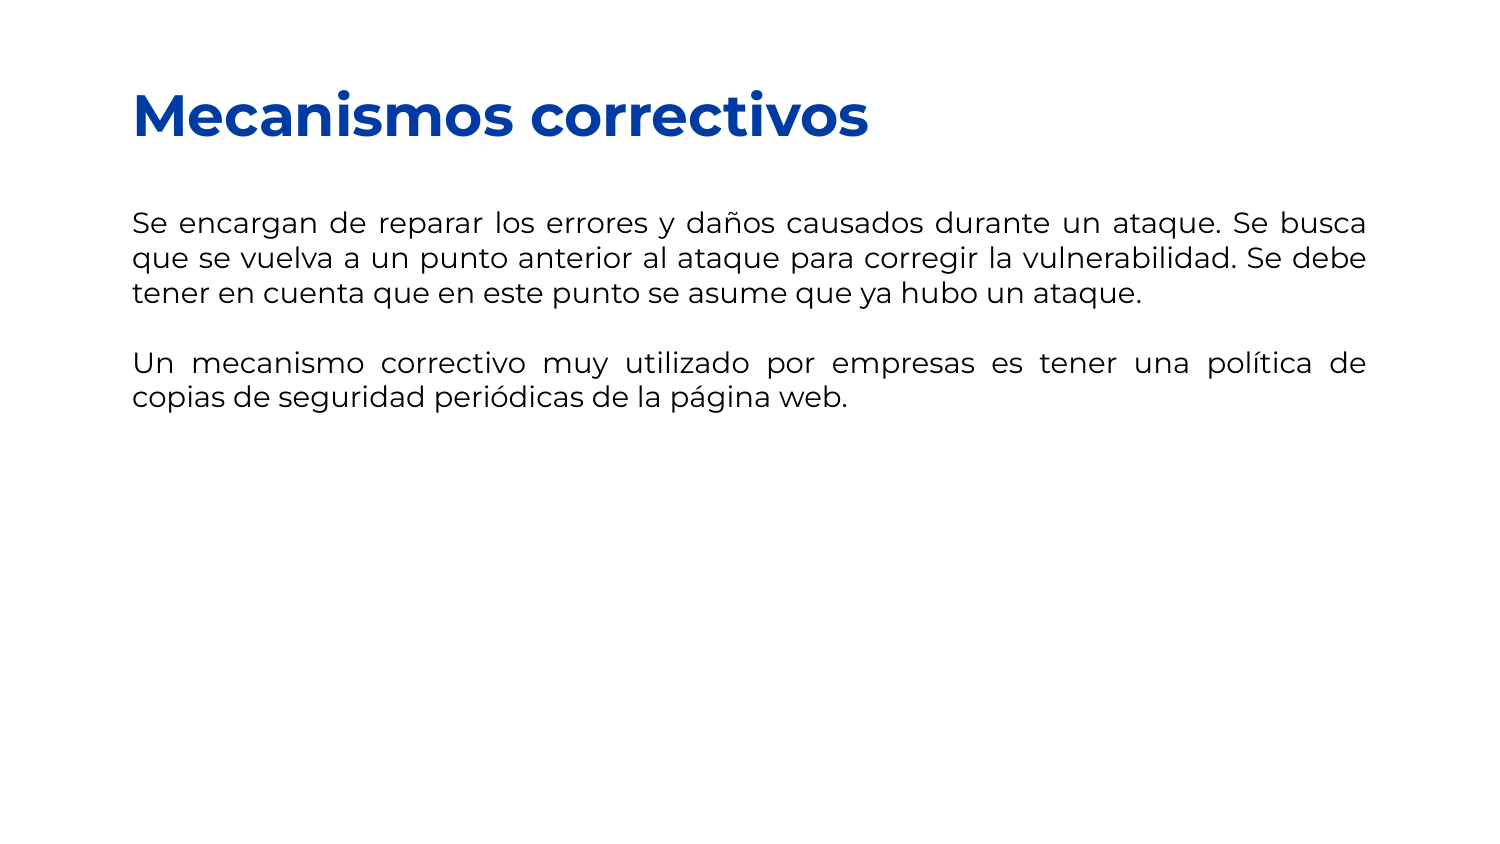

# Mecanismos correctivos
Se encargan de reparar los errores y daños causados durante un ataque. Se busca que se vuelva a un punto anterior al ataque para corregir la vulnerabilidad. Se debe tener en cuenta que en este punto se asume que ya hubo un ataque.

Un mecanismo correctivo muy utilizado por empresas es tener una política de copias de seguridad periódicas de la página web.